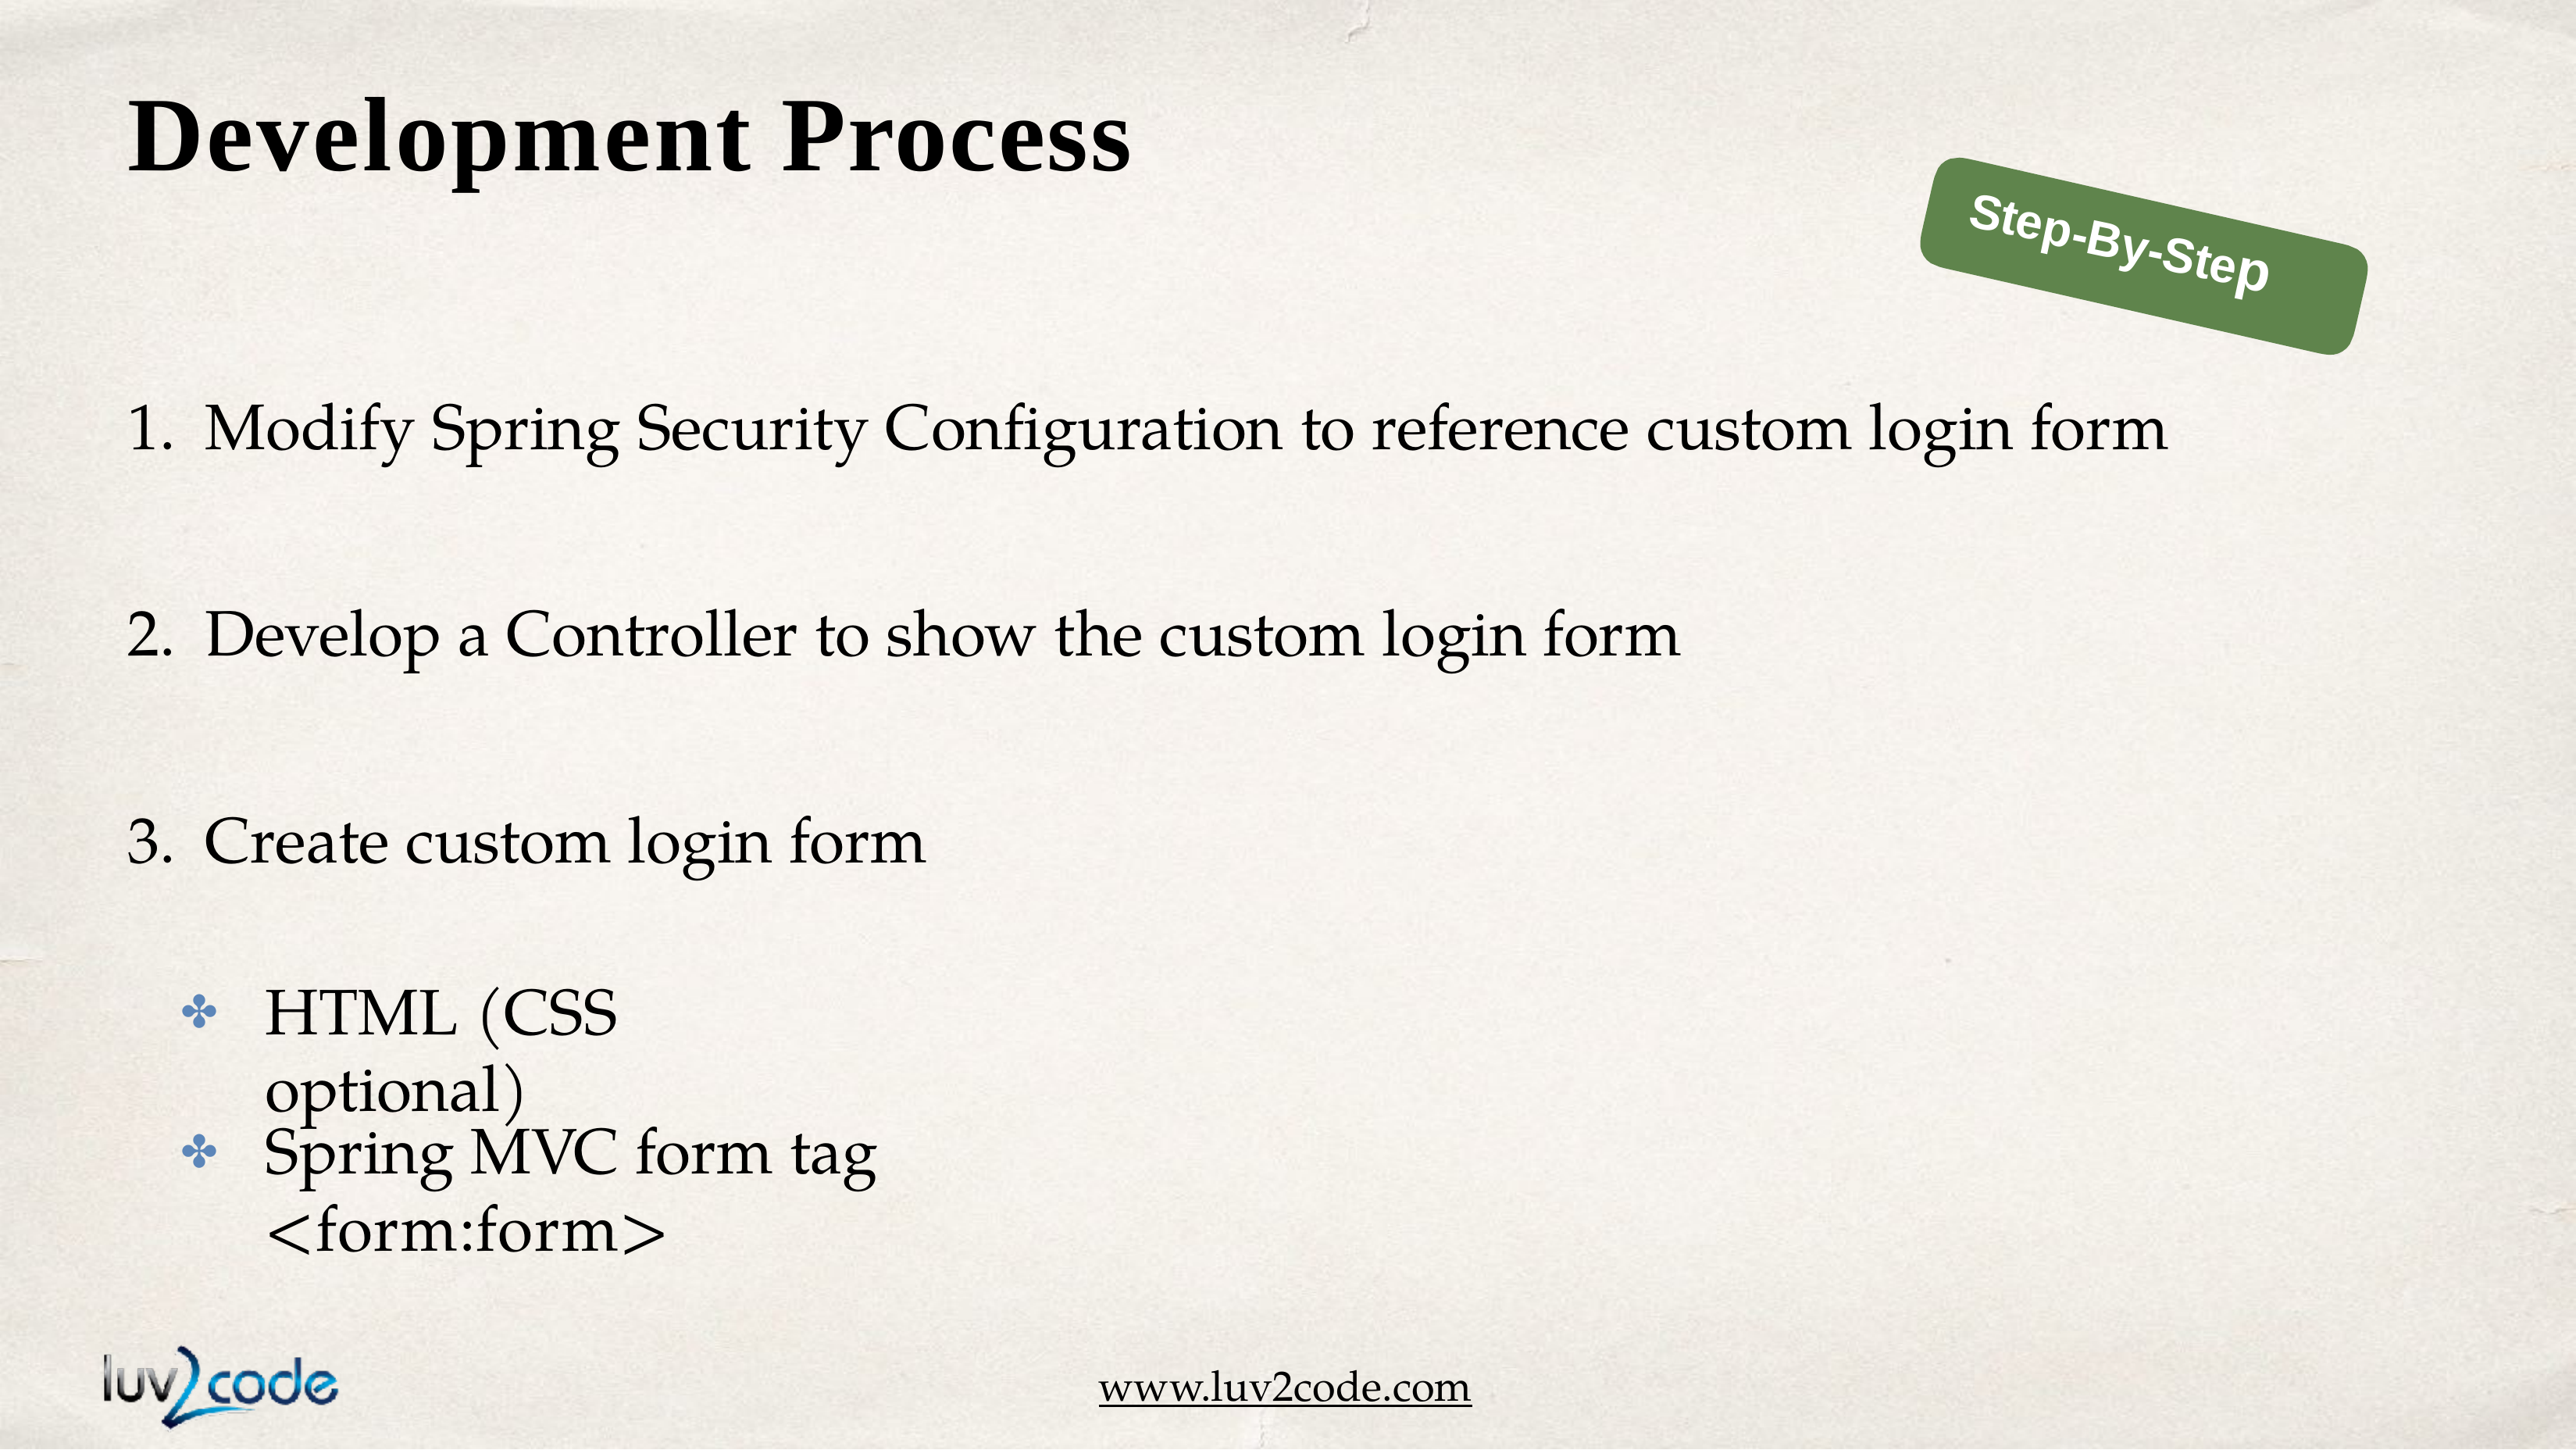

# Development Process

Step-By-Step
Modify Spring Security Configuration to reference custom login form

Develop a Controller to show the custom login form

Create custom login form
HTML (CSS optional)
✤
Spring MVC form tag <form:form>
✤
www.luv2code.com